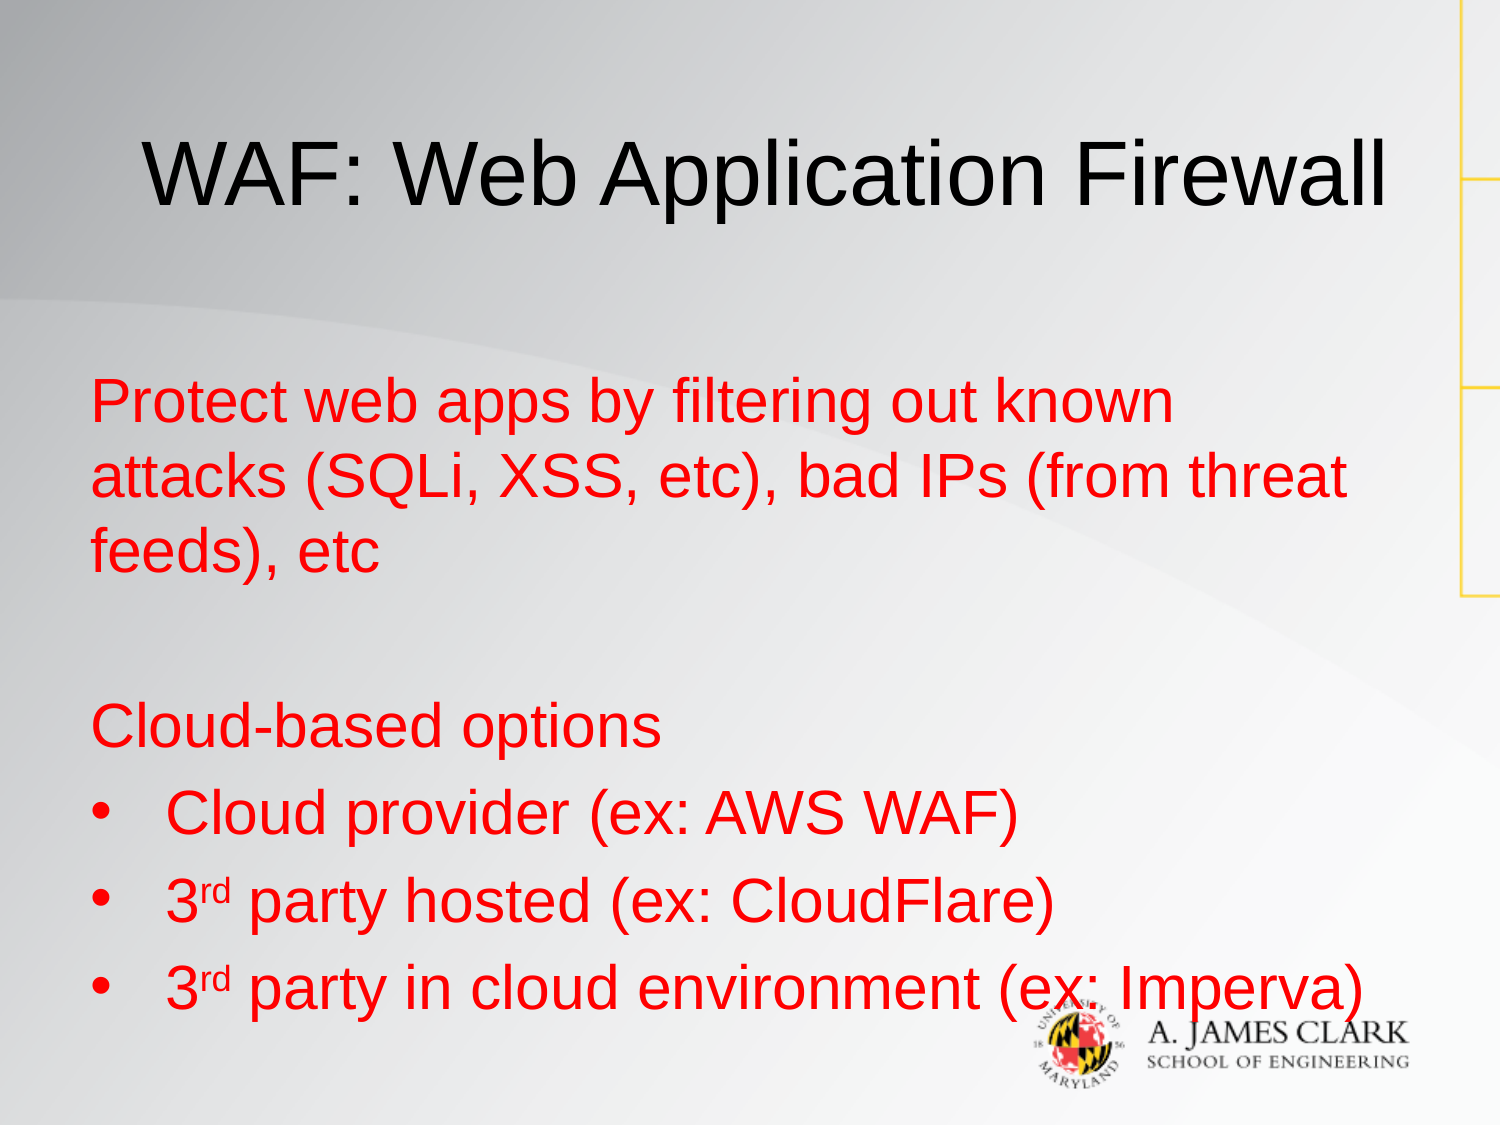

# WAF: Web Application Firewall
Protect web apps by filtering out known attacks (SQLi, XSS, etc), bad IPs (from threat feeds), etc

Cloud-based options
Cloud provider (ex: AWS WAF)
3rd party hosted (ex: CloudFlare)
3rd party in cloud environment (ex: Imperva)